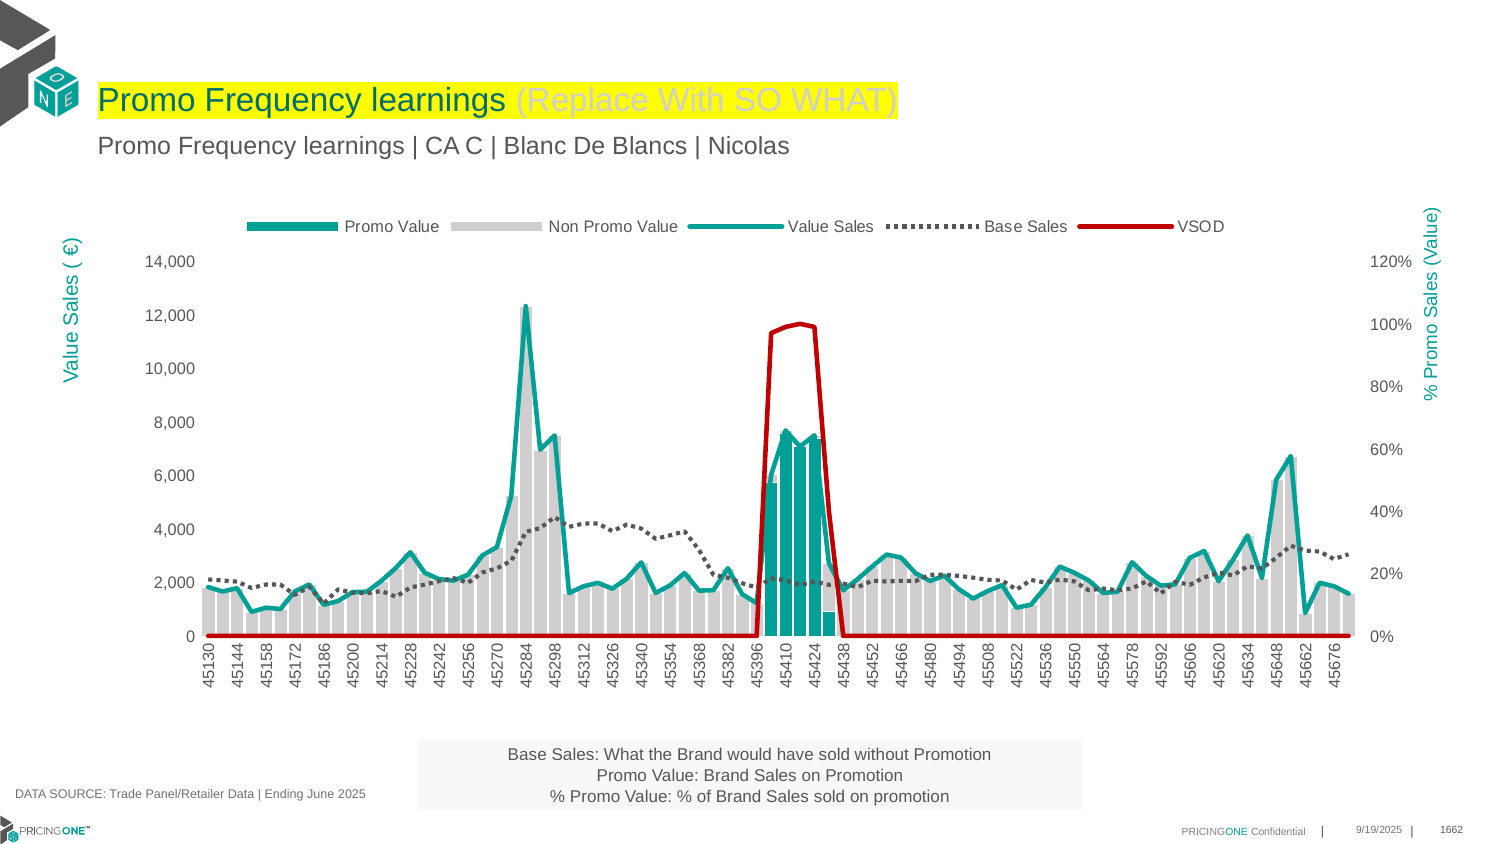

# Promo Frequency learnings (Replace With SO WHAT)
Promo Frequency learnings | CA C | Blanc De Blancs | Nicolas

### Chart

| Category | Promo Value | Non Promo Value | Value Sales | Base Sales | VSOD |
|---|---|---|---|---|---|
| 45130.0 | 0.0 | 1826.0 | 1826.0 | 2114.0 | 0.0 |
| 45137.0 | 0.0 | 1660.0 | 1660.0 | 2072.0 | 0.0 |
| 45144.0 | 0.0 | 1784.0 | 1784.0 | 2030.0 | 0.0 |
| 45151.0 | 0.0 | 899.0 | 899.0 | 1790.0 | 0.0 |
| 45158.0 | 0.0 | 1055.0 | 1055.0 | 1920.0 | 0.0 |
| 45165.0 | 0.0 | 1005.0 | 1005.0 | 1920.0 | 0.0 |
| 45172.0 | 0.0 | 1660.0 | 1660.0 | 1532.0 | 0.0 |
| 45179.0 | 0.0 | 1925.0 | 1925.0 | 1834.0 | 0.0 |
| 45186.0 | 0.0 | 1162.0 | 1162.0 | 1206.0 | 0.0 |
| 45193.0 | 0.0 | 1306.0 | 1306.0 | 1742.0 | 0.0 |
| 45200.0 | 0.0 | 1639.0 | 1639.0 | 1614.0 | 0.0 |
| 45207.0 | 0.0 | 1654.0 | 1654.0 | 1594.0 | 0.0 |
| 45214.0 | 0.0 | 2061.0 | 2061.0 | 1680.0 | 0.0 |
| 45221.0 | 0.0 | 2541.0 | 2541.0 | 1464.0 | 0.0 |
| 45228.0 | 0.0 | 3126.0 | 3126.0 | 1808.0 | 0.0 |
| 45235.0 | 0.0 | 2361.0 | 2361.0 | 1918.0 | 0.0 |
| 45242.0 | 0.0 | 2120.0 | 2120.0 | 2048.0 | 0.0 |
| 45249.0 | 0.0 | 2068.0 | 2068.0 | 2158.0 | 0.0 |
| 45256.0 | 0.0 | 2289.0 | 2289.0 | 1986.0 | 0.0 |
| 45263.0 | 0.0 | 3011.0 | 3011.0 | 2372.0 | 0.0 |
| 45270.0 | 0.0 | 3317.0 | 3317.0 | 2526.0 | 0.0 |
| 45277.0 | 0.0 | 5239.0 | 5239.0 | 2808.0 | 0.0 |
| 45284.0 | 0.0 | 12327.0 | 12327.0 | 3890.0 | 0.0 |
| 45291.0 | 0.0 | 6960.0 | 6960.0 | 4029.0 | 0.0 |
| 45298.0 | 0.0 | 7496.0 | 7496.0 | 4442.0 | 0.0 |
| 45305.0 | 0.0 | 1599.0 | 1599.0 | 4078.0 | 0.0 |
| 45312.0 | 0.0 | 1856.0 | 1856.0 | 4200.0 | 0.0 |
| 45319.0 | 0.0 | 1982.0 | 1982.0 | 4200.0 | 0.0 |
| 45326.0 | 0.0 | 1766.0 | 1766.0 | 3916.0 | 0.0 |
| 45333.0 | 0.0 | 2139.0 | 2139.0 | 4160.0 | 0.0 |
| 45340.0 | 0.0 | 2746.0 | 2746.0 | 4014.0 | 0.0 |
| 45347.0 | 0.0 | 1605.0 | 1605.0 | 3630.0 | 0.0 |
| 45354.0 | 0.0 | 1891.0 | 1891.0 | 3760.0 | 0.0 |
| 45361.0 | 0.0 | 2352.0 | 2352.0 | 3912.0 | 0.0 |
| 45368.0 | 0.0 | 1694.0 | 1694.0 | 3216.0 | 0.0 |
| 45375.0 | 0.0 | 1712.0 | 1712.0 | 2280.0 | 0.0 |
| 45382.0 | 0.0 | 2531.0 | 2531.0 | 2174.0 | 0.0 |
| 45389.0 | 0.0 | 1558.0 | 1558.0 | 1968.0 | 0.0 |
| 45396.0 | 0.0 | 1223.0 | 1223.0 | 1810.0 | 0.0 |
| 45403.0 | 5762.0 | 264.0 | 6026.0 | 2150.0 | 0.97 |
| 45410.0 | 7574.0 | 108.0 | 7682.0 | 2080.0 | 0.99 |
| 45417.0 | 7076.0 | 0.0 | 7076.0 | 1904.0 | 1.0 |
| 45424.0 | 7394.0 | 108.0 | 7502.0 | 2032.0 | 0.99 |
| 45431.0 | 922.0 | 1798.0 | 2720.0 | 1908.0 | 0.4 |
| 45438.0 | 0.0 | 1704.0 | 1704.0 | 1956.0 | 0.0 |
| 45445.0 | 0.0 | 2127.0 | 2127.0 | 1824.0 | 0.0 |
| 45452.0 | 0.0 | 2595.0 | 2595.0 | 2064.0 | 0.0 |
| 45459.0 | 0.0 | 3041.0 | 3041.0 | 2034.0 | 0.0 |
| 45466.0 | 0.0 | 2928.0 | 2928.0 | 2058.0 | 0.0 |
| 45473.0 | 0.0 | 2344.0 | 2344.0 | 2052.0 | 0.0 |
| 45480.0 | 0.0 | 2055.0 | 2055.0 | 2286.0 | 0.0 |
| 45487.0 | 0.0 | 2253.0 | 2253.0 | 2286.0 | 0.0 |
| 45494.0 | 0.0 | 1745.0 | 1745.0 | 2246.0 | 0.0 |
| 45501.0 | 0.0 | 1396.0 | 1396.0 | 2178.0 | 0.0 |
| 45508.0 | 0.0 | 1679.0 | 1679.0 | 2100.0 | 0.0 |
| 45515.0 | 0.0 | 1900.0 | 1900.0 | 2068.0 | 0.0 |
| 45522.0 | 0.0 | 1057.0 | 1057.0 | 1732.0 | 0.0 |
| 45529.0 | 0.0 | 1166.0 | 1166.0 | 2090.0 | 0.0 |
| 45536.0 | 0.0 | 1814.0 | 1814.0 | 1996.0 | 0.0 |
| 45543.0 | 0.0 | 2592.0 | 2592.0 | 2104.0 | 0.0 |
| 45550.0 | 0.0 | 2361.0 | 2361.0 | 2040.0 | 0.0 |
| 45557.0 | 0.0 | 2074.0 | 2074.0 | 1708.0 | 0.0 |
| 45564.0 | 0.0 | 1606.0 | 1606.0 | 1772.0 | 0.0 |
| 45571.0 | 0.0 | 1652.0 | 1652.0 | 1708.0 | 0.0 |
| 45578.0 | 0.0 | 2752.0 | 2752.0 | 1772.0 | 0.0 |
| 45585.0 | 0.0 | 2236.0 | 2236.0 | 2042.0 | 0.0 |
| 45592.0 | 0.0 | 1878.0 | 1878.0 | 1590.0 | 0.0 |
| 45599.0 | 0.0 | 1930.0 | 1930.0 | 2026.0 | 0.0 |
| 45606.0 | 0.0 | 2916.0 | 2916.0 | 1908.0 | 0.0 |
| 45613.0 | 0.0 | 3173.0 | 3173.0 | 2186.0 | 0.0 |
| 45620.0 | 0.0 | 2046.0 | 2046.0 | 2362.0 | 0.0 |
| 45627.0 | 0.0 | 2850.0 | 2850.0 | 2264.0 | 0.0 |
| 45634.0 | 0.0 | 3753.0 | 3753.0 | 2604.0 | 0.0 |
| 45641.0 | 0.0 | 2162.0 | 2162.0 | 2518.0 | 0.0 |
| 45648.0 | 0.0 | 5844.0 | 5844.0 | 2926.0 | 0.0 |
| 45655.0 | 0.0 | 6723.0 | 6723.0 | 3372.0 | 0.0 |
| 45662.0 | 0.0 | 853.0 | 853.0 | 3190.0 | 0.0 |
| 45669.0 | 0.0 | 1987.0 | 1987.0 | 3152.0 | 0.0 |
| 45676.0 | 0.0 | 1855.0 | 1855.0 | 2874.0 | 0.0 |
| 45683.0 | 0.0 | 1581.0 | 1581.0 | 3050.0 | 0.0 |
% Promo Sales (Value)
Value Sales ( €)
Base Sales: What the Brand would have sold without Promotion
Promo Value: Brand Sales on Promotion
% Promo Value: % of Brand Sales sold on promotion
DATA SOURCE: Trade Panel/Retailer Data | Ending June 2025

9/19/2025
1662